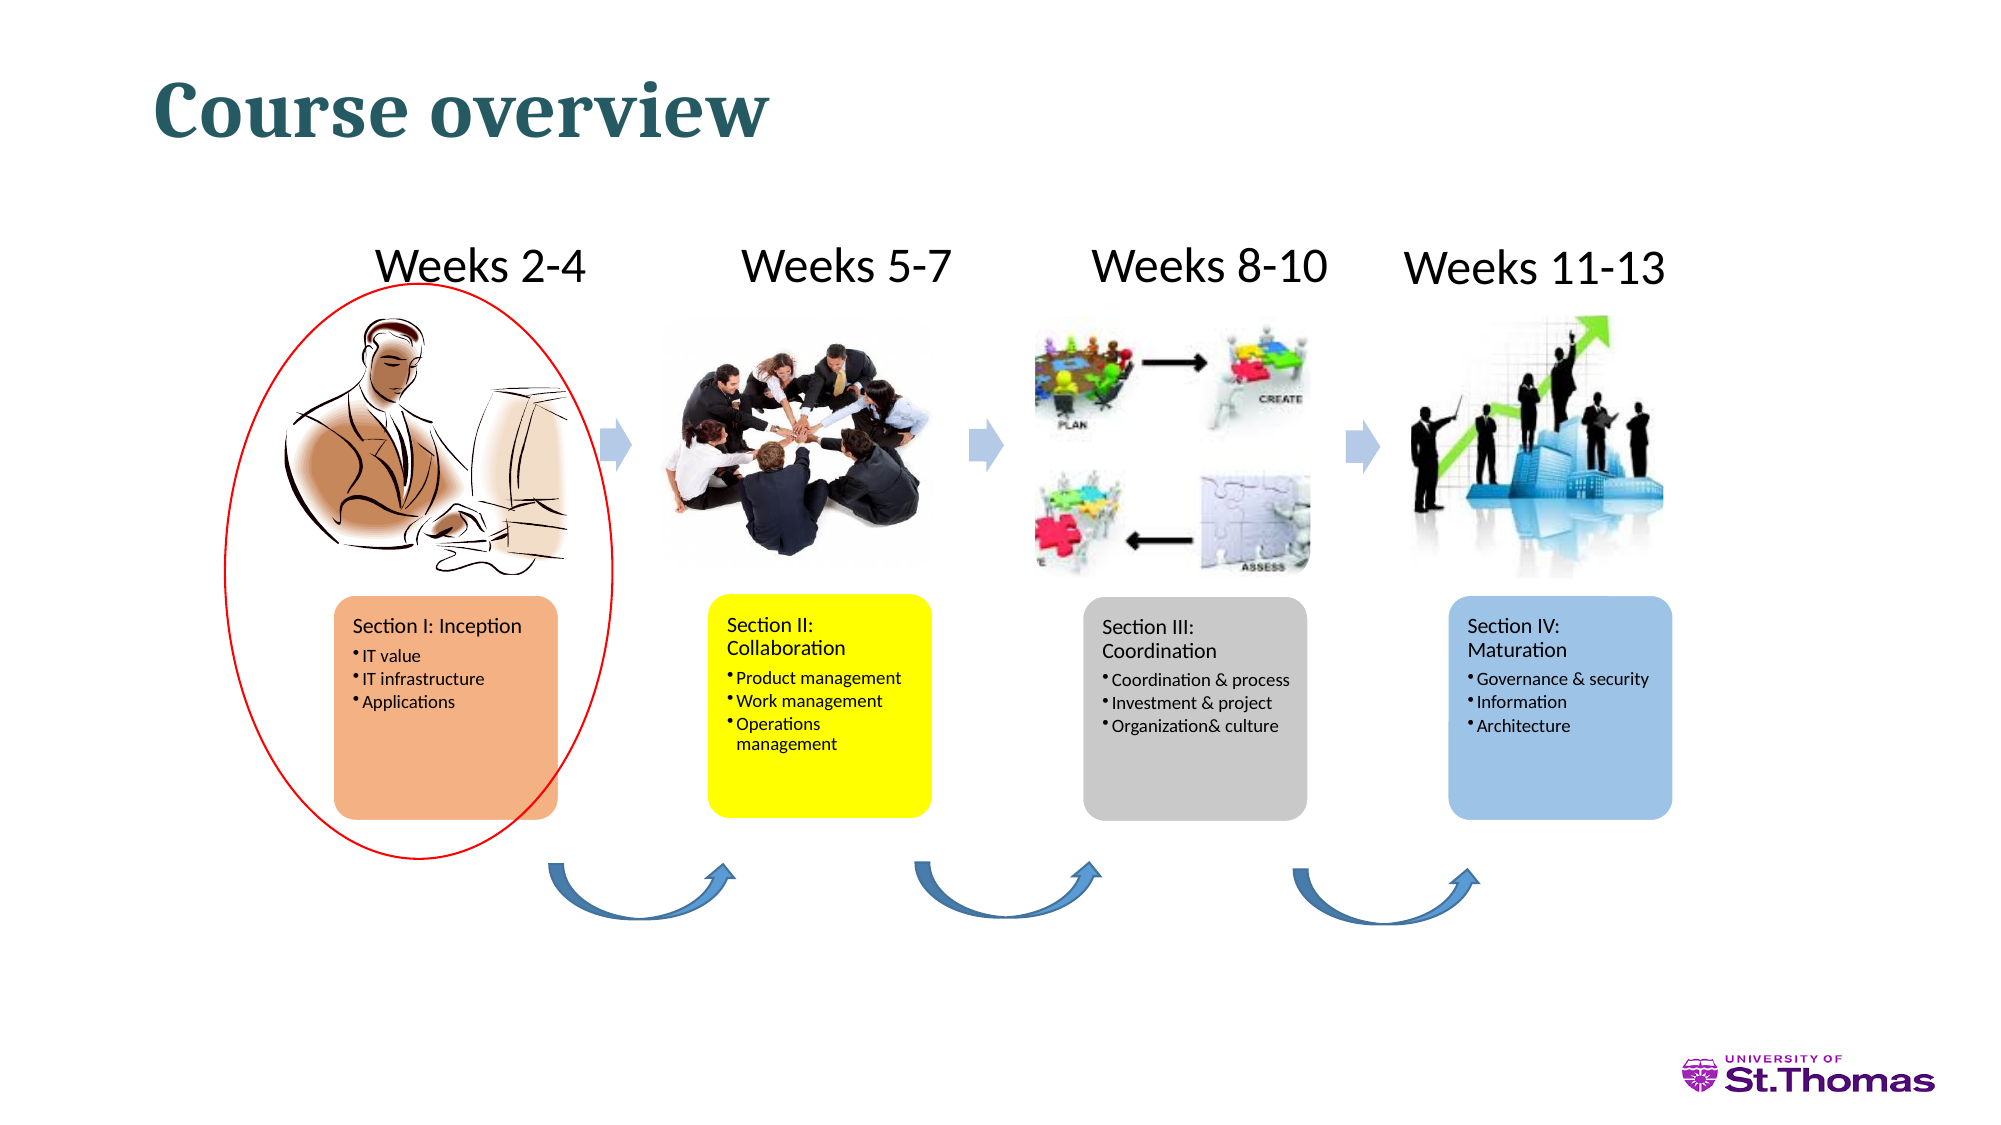

Section I: Inception
IT value
IT infrastructure
Applications

Section II: Collaboration
Product management
Work management
Operations management

Section III: Coordination
Coordination & process
Investment & project
Organization& culture

Section IV: Maturation
Governance & security
Information
Architecture
# Course overview
Weeks 2-4
Weeks 5-7
Weeks 8-10
Weeks 11-13